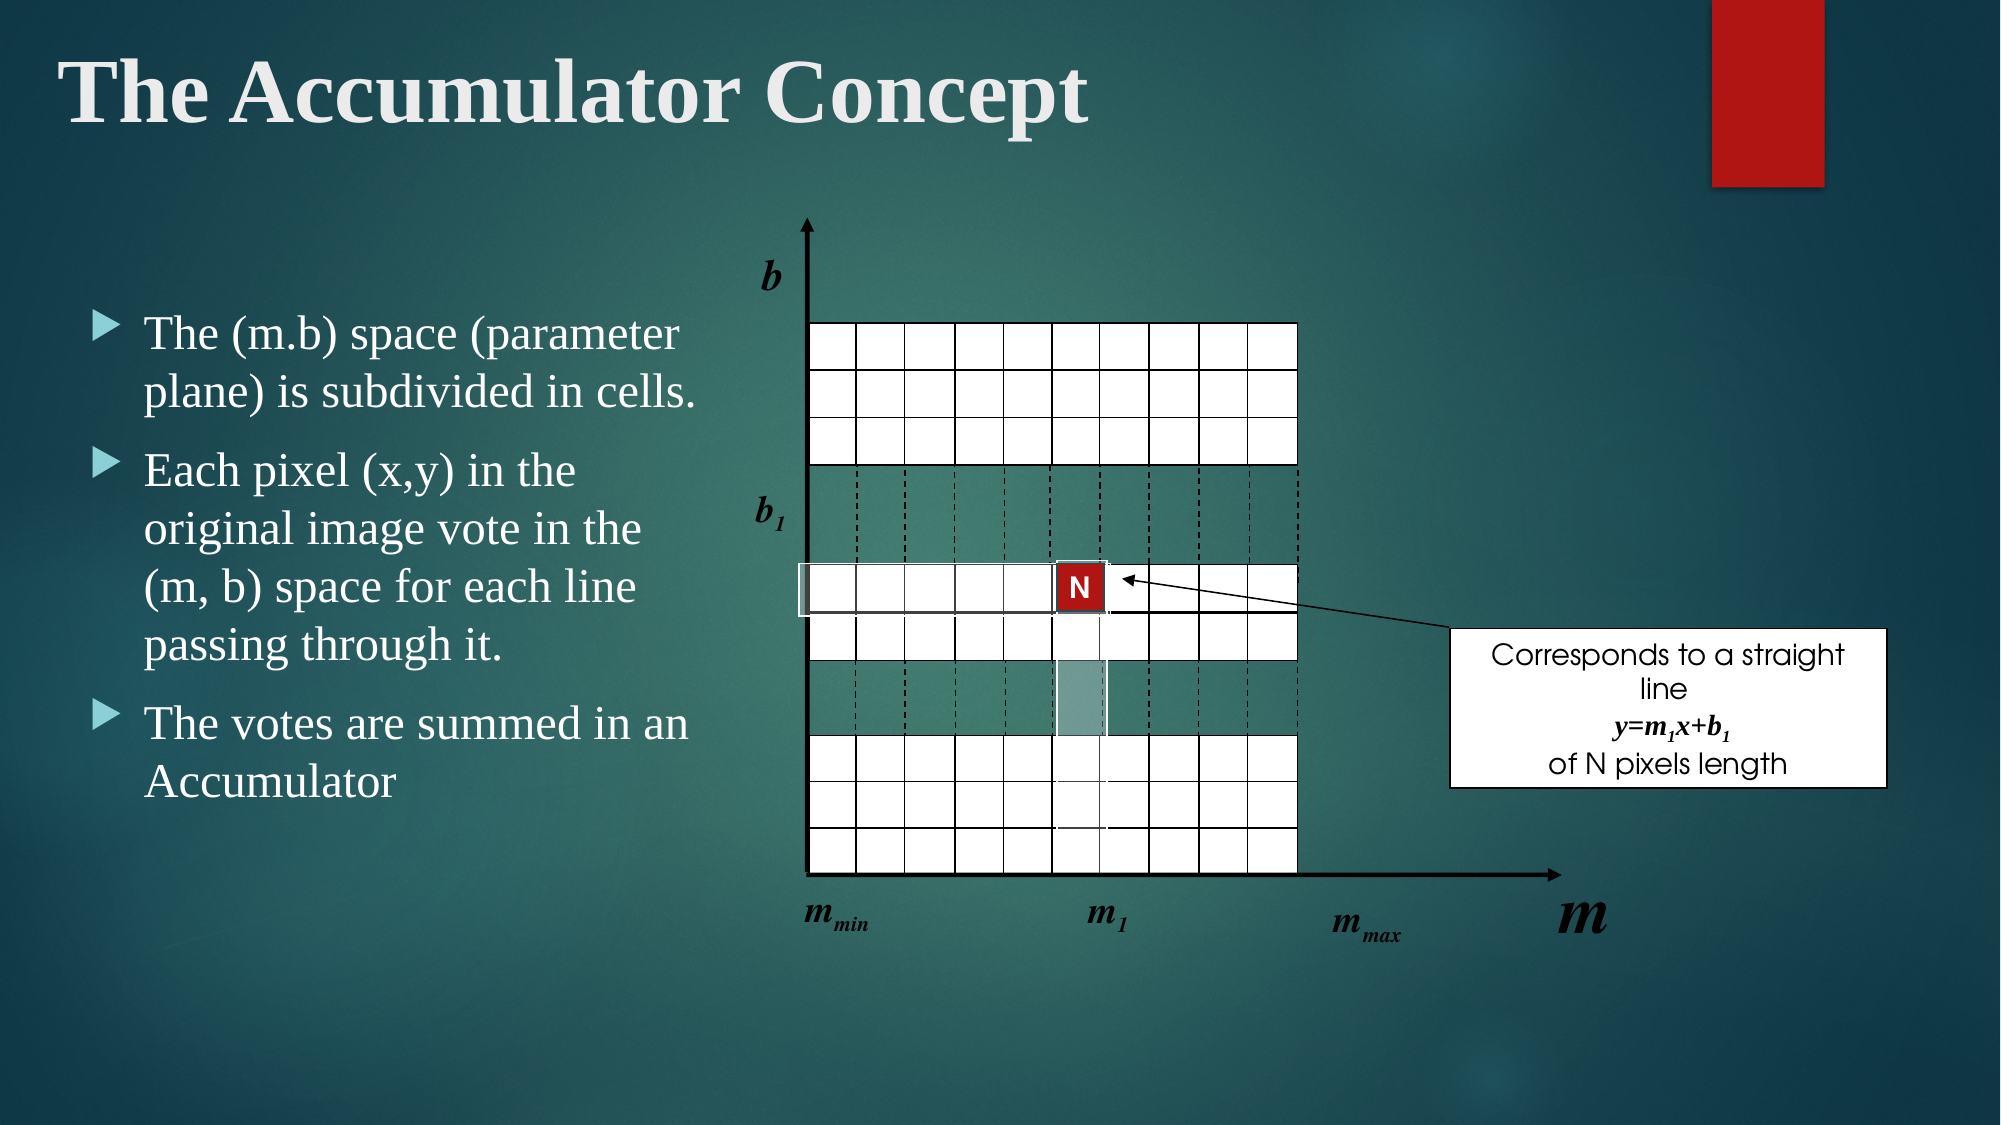

# The Accumulator Concept
b

The (m.b) space (parameter plane) is subdivided in cells.
Each pixel (x,y) in the original image vote in the (m, b) space for each line passing through it.
The votes are summed in an Accumulator

b1

N

Corresponds to a straight line
 y=m1x+b1
of N pixels length
m

mmin
m1
mmax